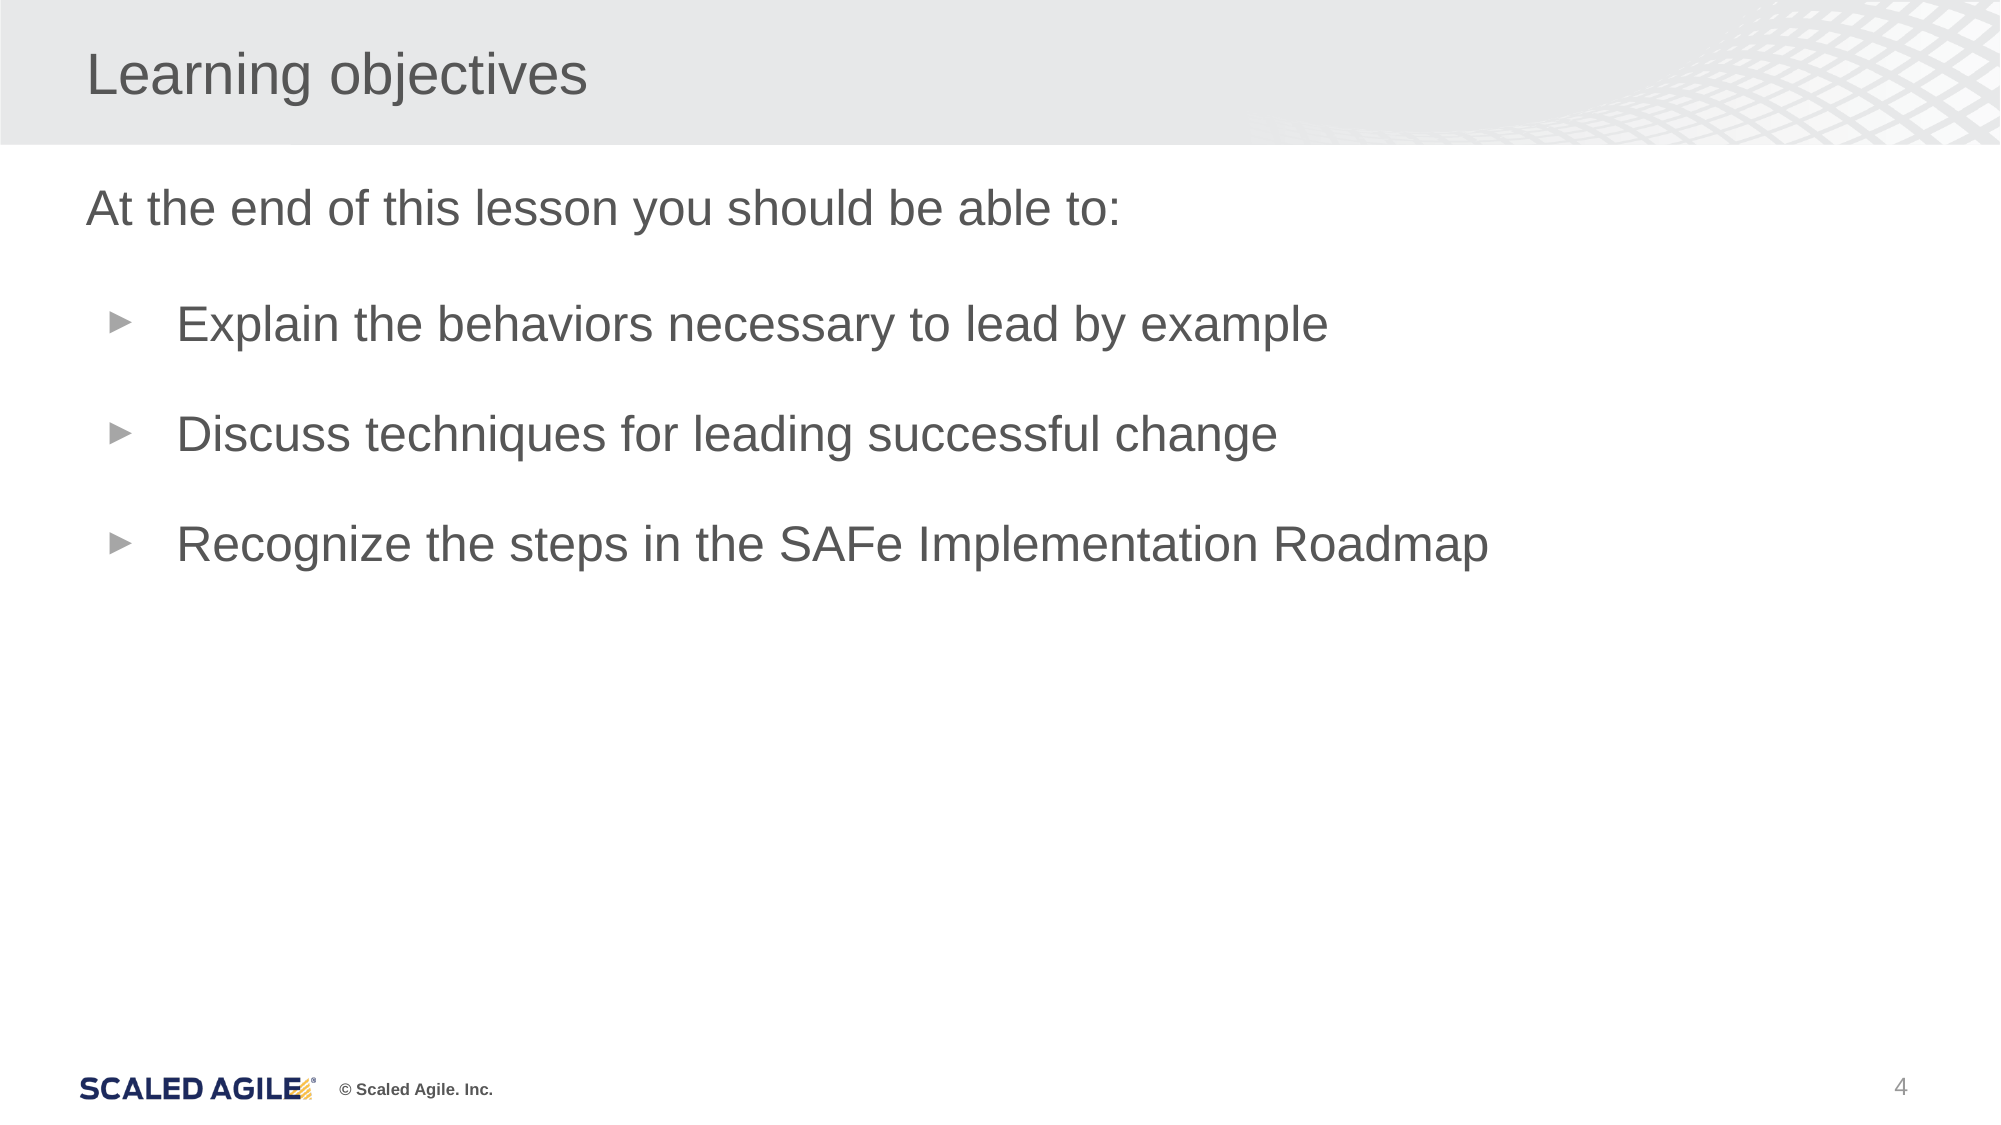

# Learning objectives
At the end of this lesson you should be able to:
Explain the behaviors necessary to lead by example
Discuss techniques for leading successful change
Recognize the steps in the SAFe Implementation Roadmap

4